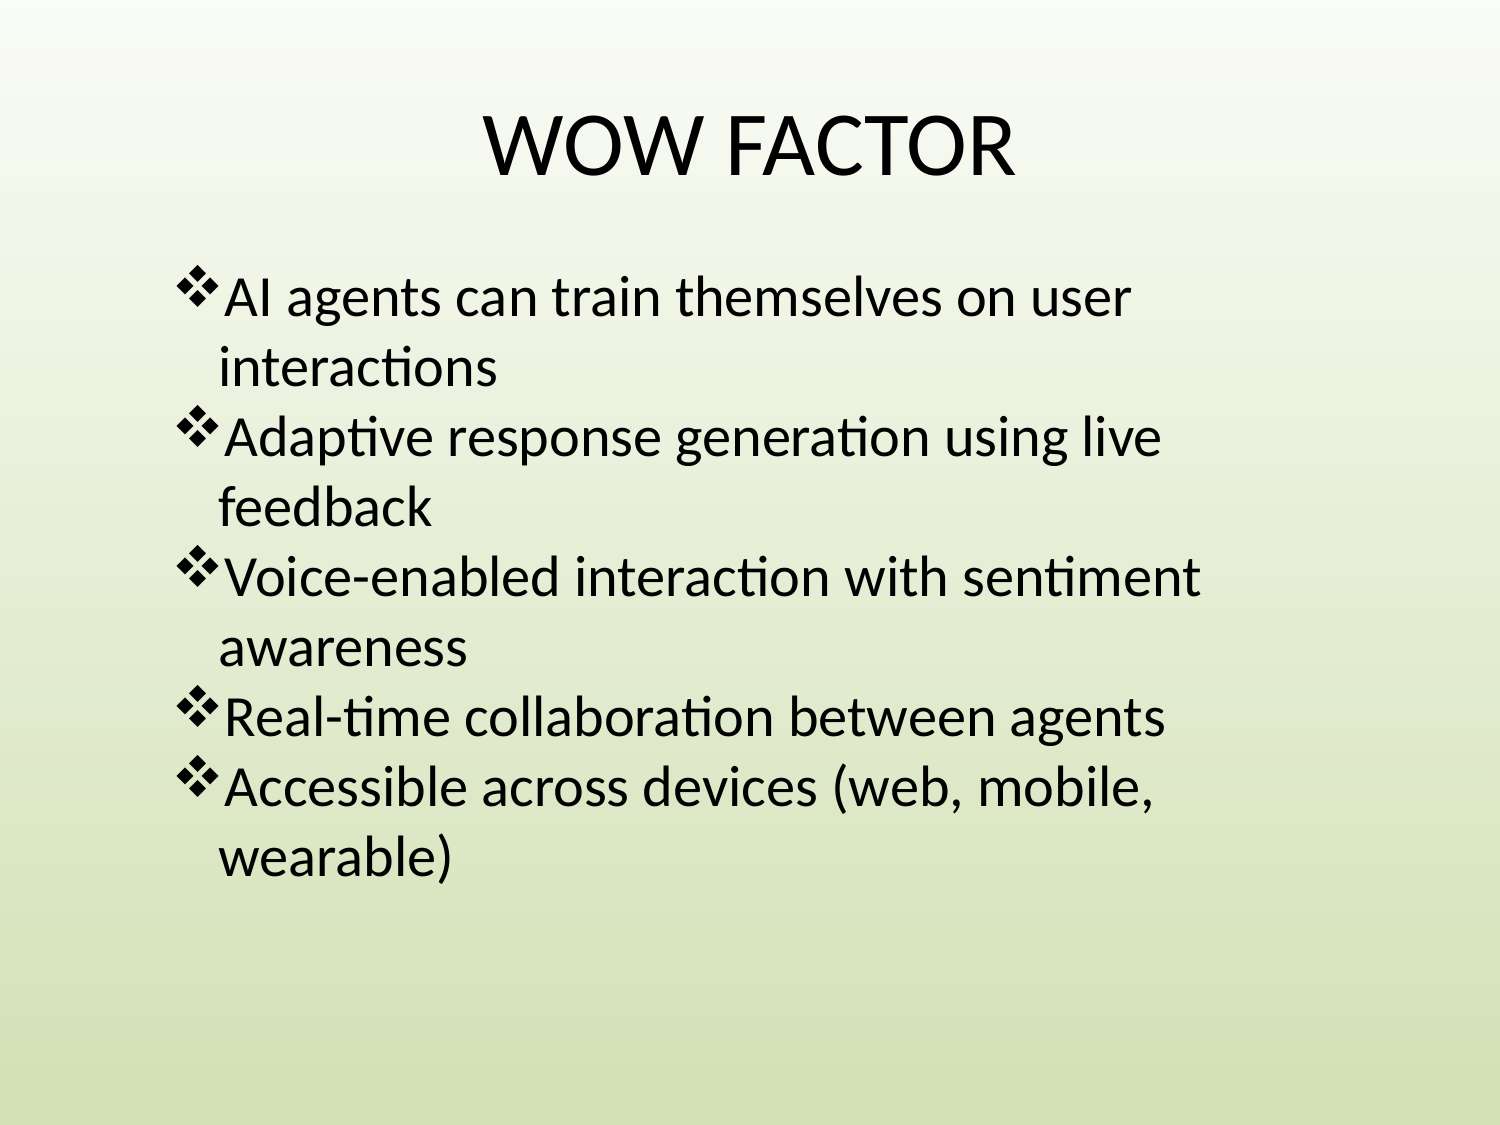

# WOW FACTOR
AI agents can train themselves on user interactions
Adaptive response generation using live feedback
Voice-enabled interaction with sentiment awareness
Real-time collaboration between agents
Accessible across devices (web, mobile, wearable)